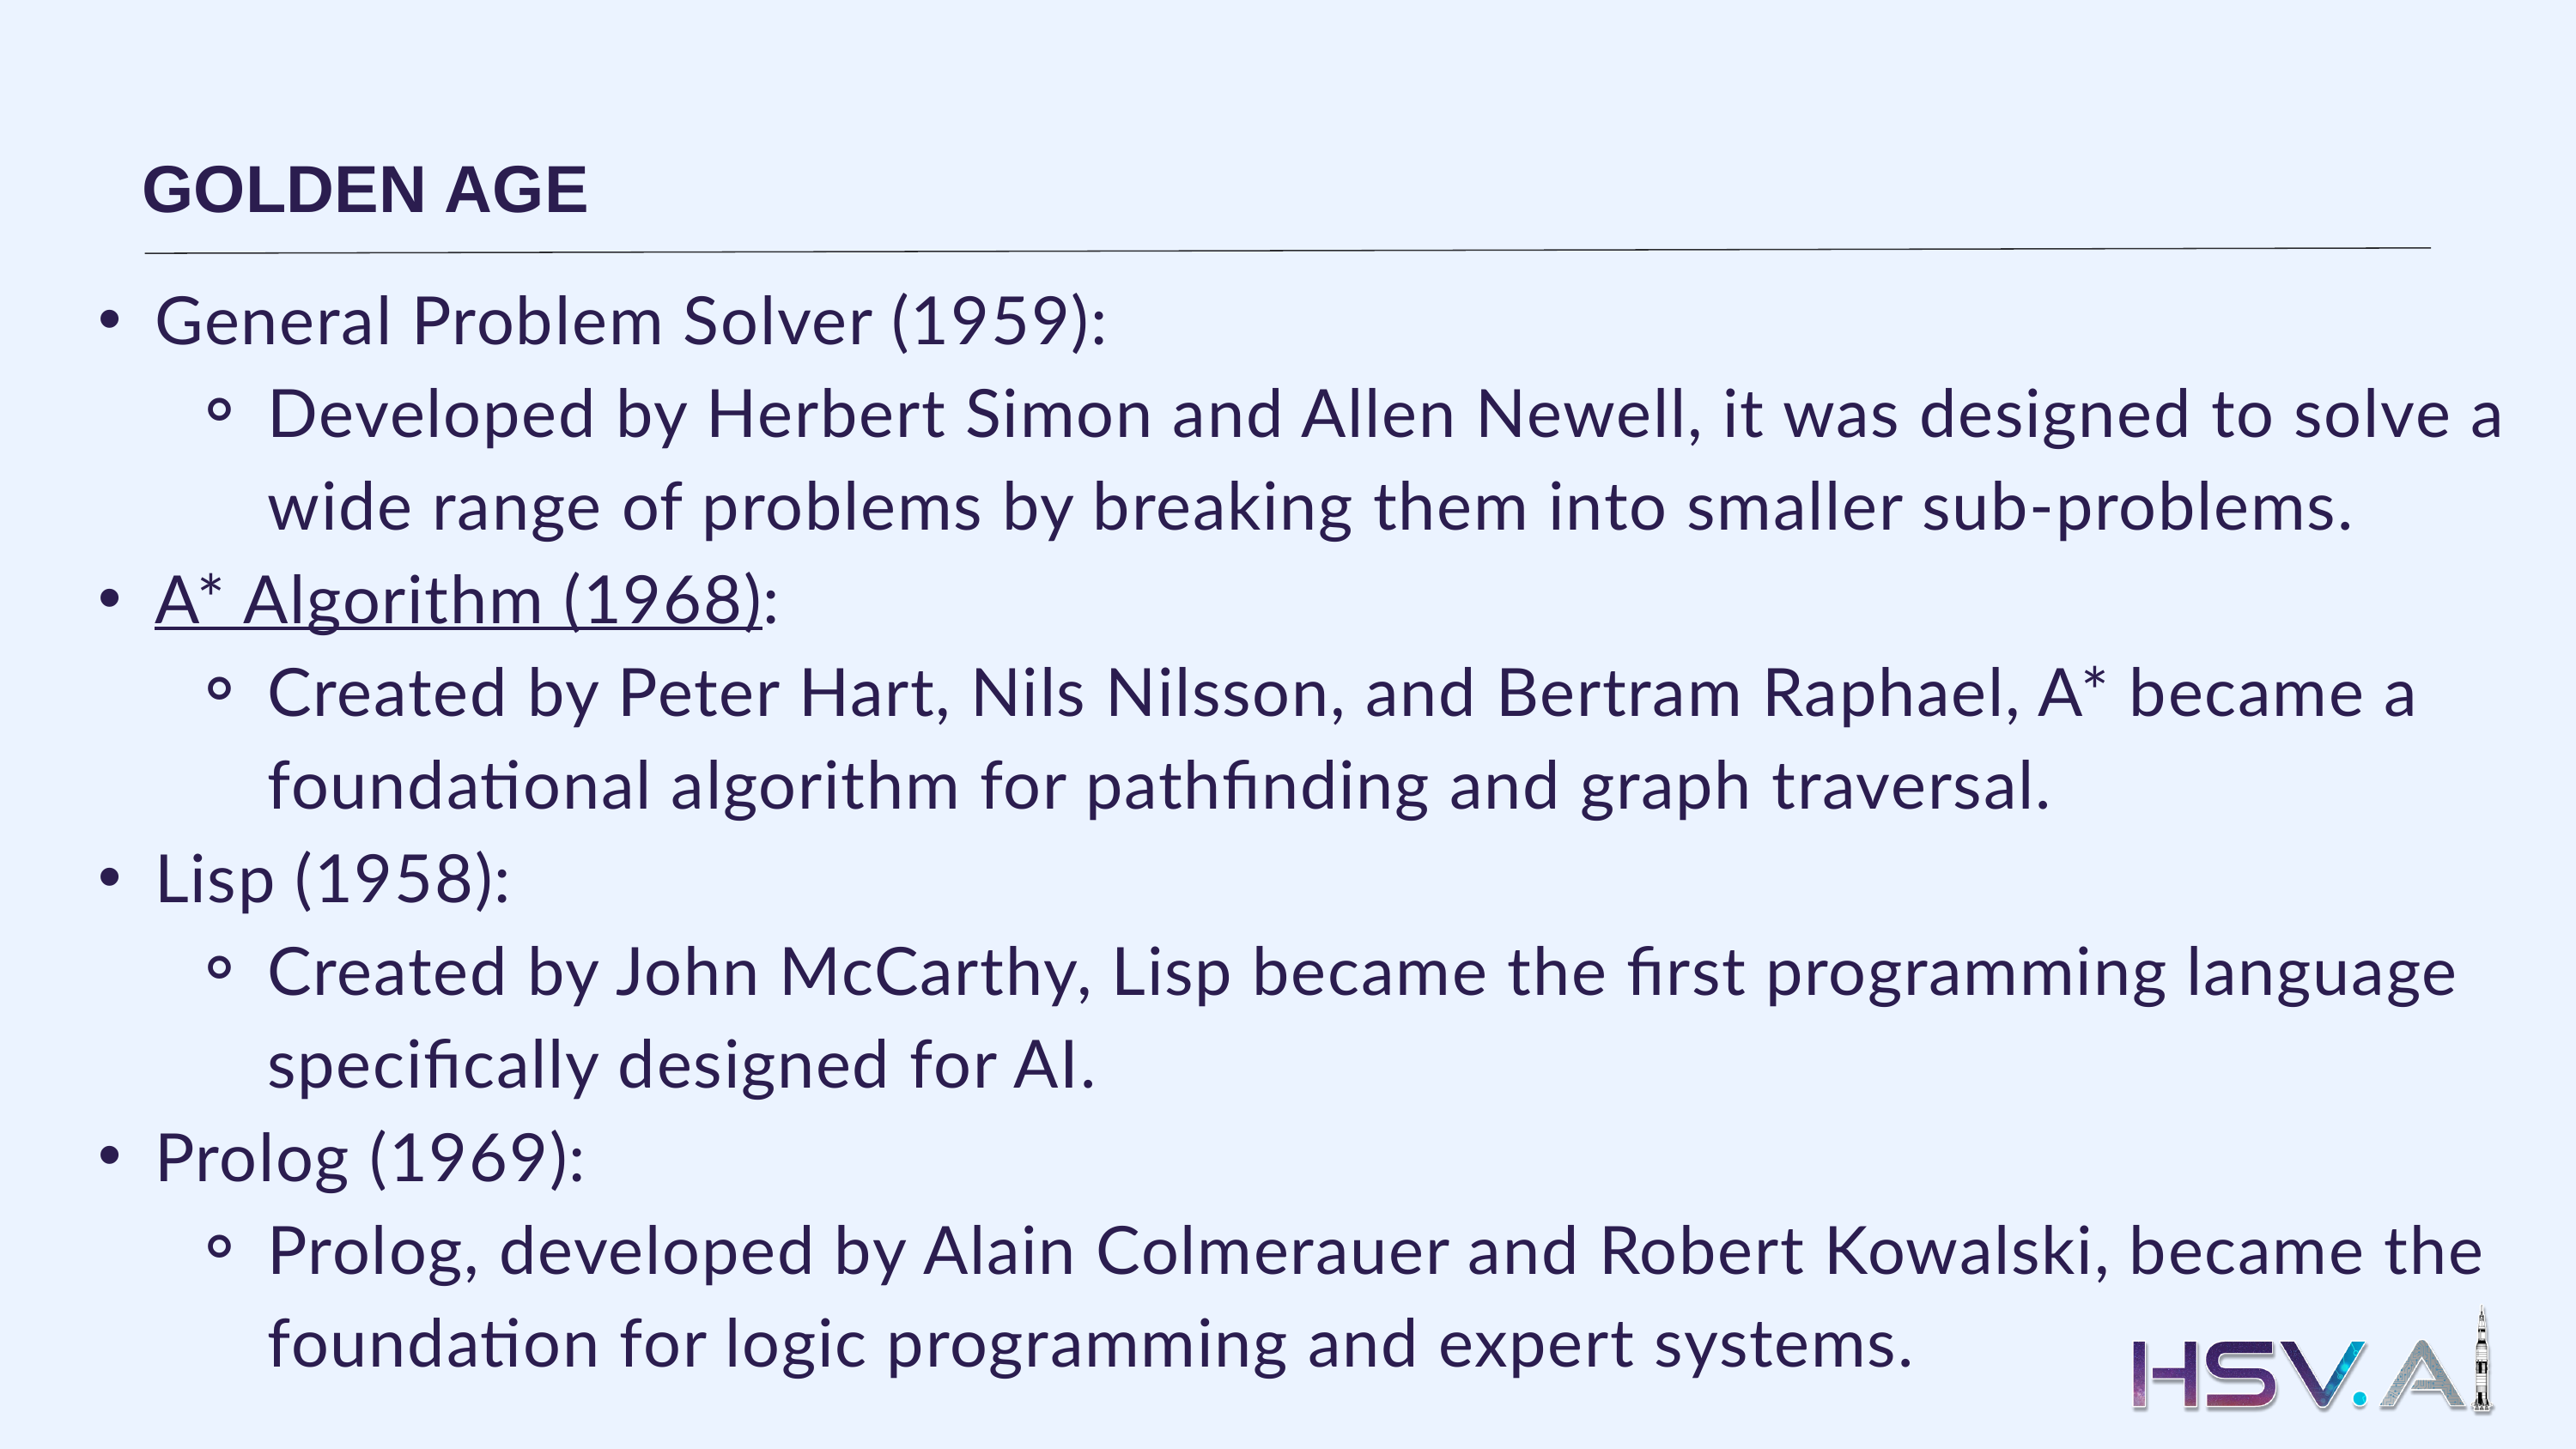

GOLDEN AGE

General Problem Solver (1959):
Developed by Herbert Simon and Allen Newell, it was designed to solve a wide range of problems by breaking them into smaller sub-problems.
A* Algorithm (1968):
Created by Peter Hart, Nils Nilsson, and Bertram Raphael, A* became a foundational algorithm for pathfinding and graph traversal.
Lisp (1958):
Created by John McCarthy, Lisp became the first programming language specifically designed for AI.
Prolog (1969):
Prolog, developed by Alain Colmerauer and Robert Kowalski, became the foundation for logic programming and expert systems.